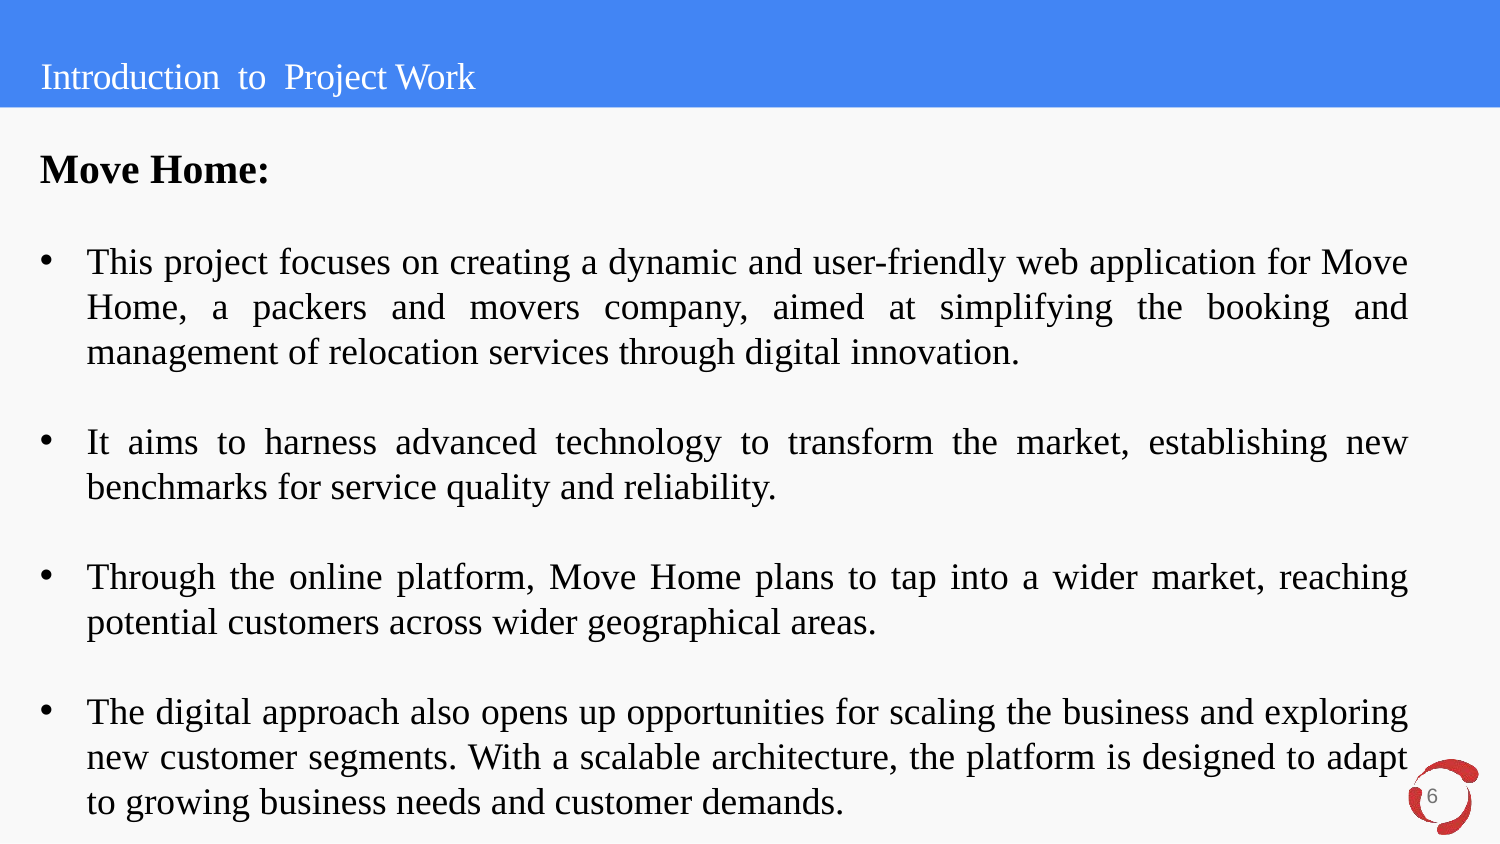

Introduction  to  Project Work
Move Home:

This project focuses on creating a dynamic and user-friendly web application for Move Home, a packers and movers company, aimed at simplifying the booking and management of relocation services through digital innovation.

It aims to harness advanced technology to transform the market, establishing new benchmarks for service quality and reliability.

Through the online platform, Move Home plans to tap into a wider market, reaching potential customers across wider geographical areas.

The digital approach also opens up opportunities for scaling the business and exploring new customer segments. With a scalable architecture, the platform is designed to adapt to growing business needs and customer demands.
6